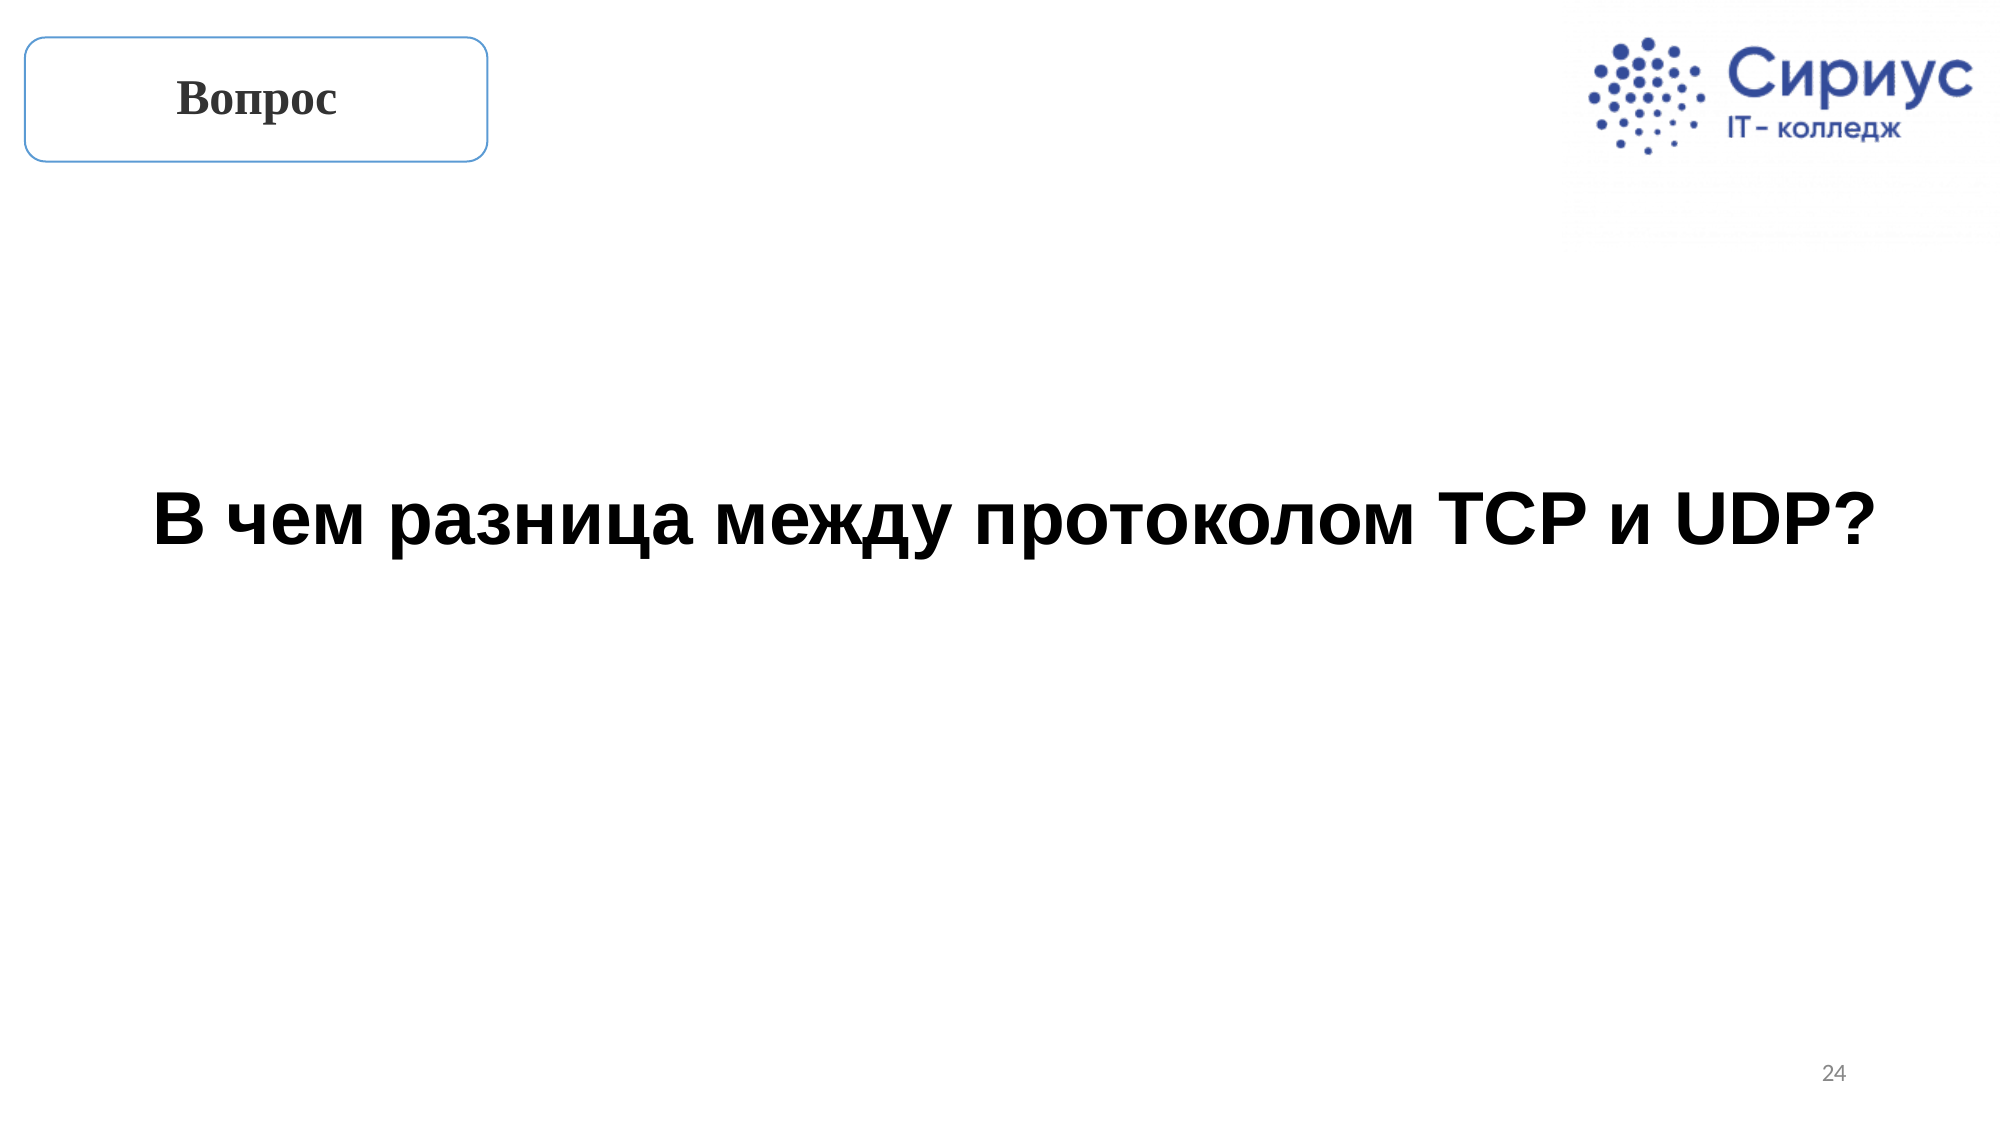

Вопрос
В чем разница между протоколом TCP и UDP?

24